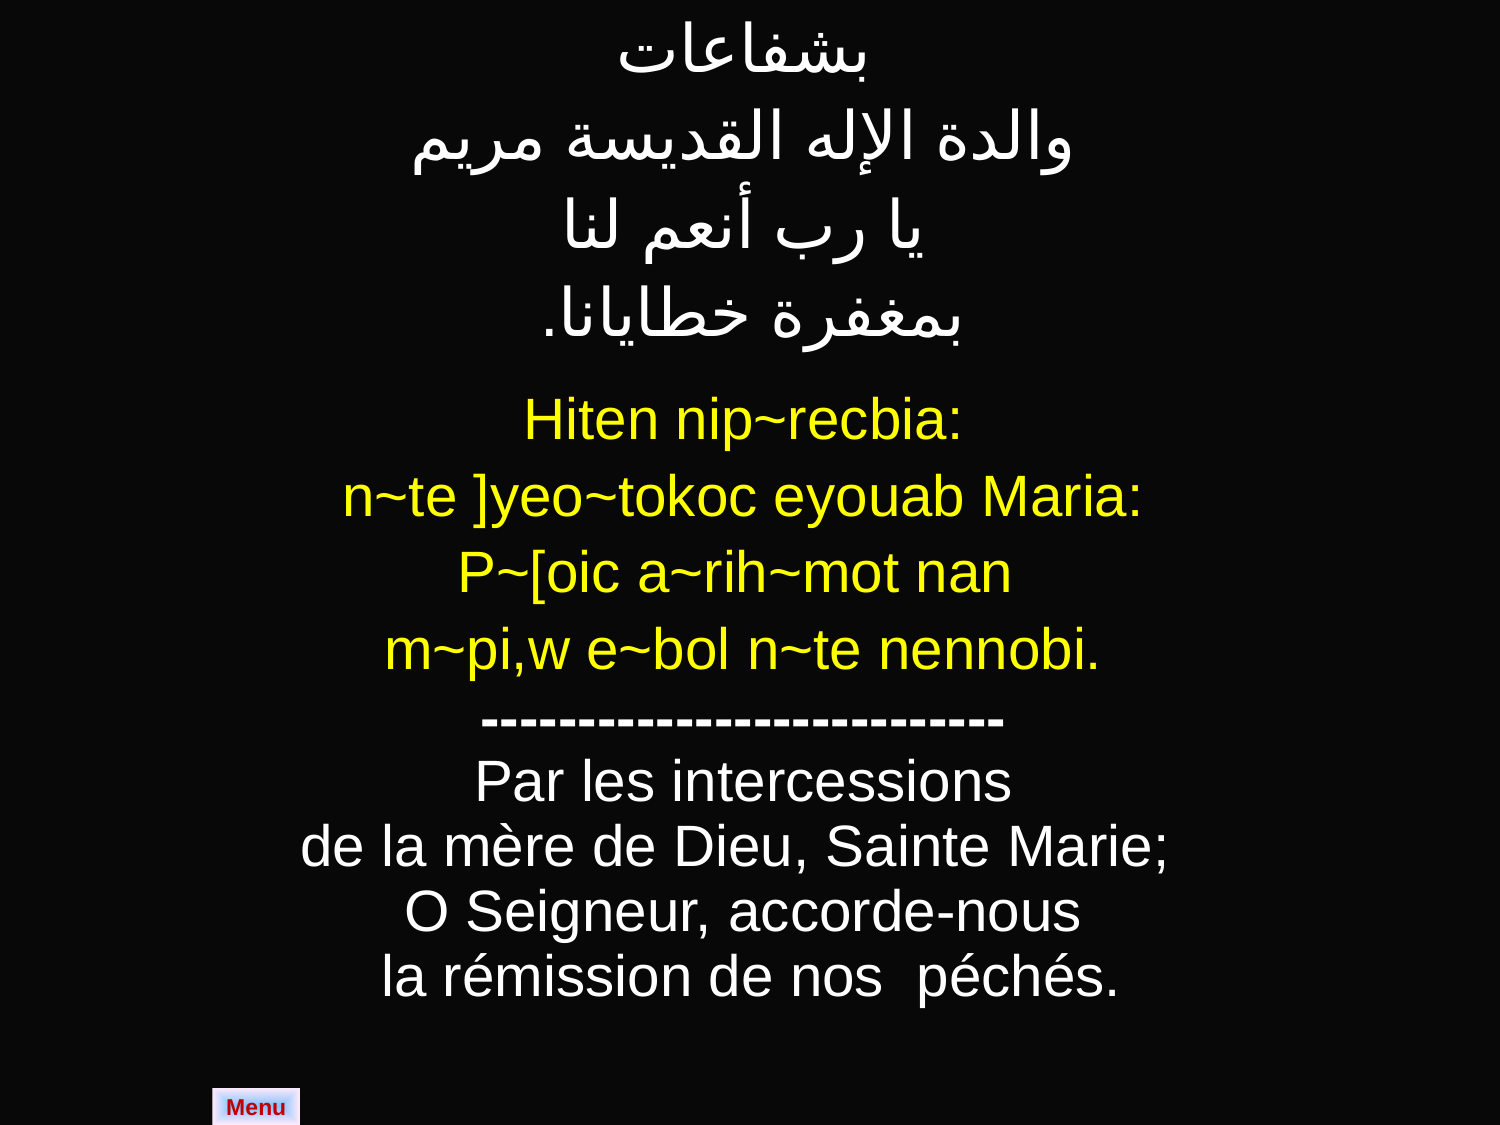

| بشفاعات والدة الإله القديسة مريم يا رب أنعم لنا بمغفرة خطايانا. |
| --- |
| Hiten nip~recbia: n~te ]yeo~tokoc eyouab Maria: P~[oic a~rih~mot nan m~pi,w e~bol n~te nennobi. |
| --------------------------- Par les intercessions de la mère de Dieu, Sainte Marie; O Seigneur, accorde-nous la rémission de nos péchés. |
Menu